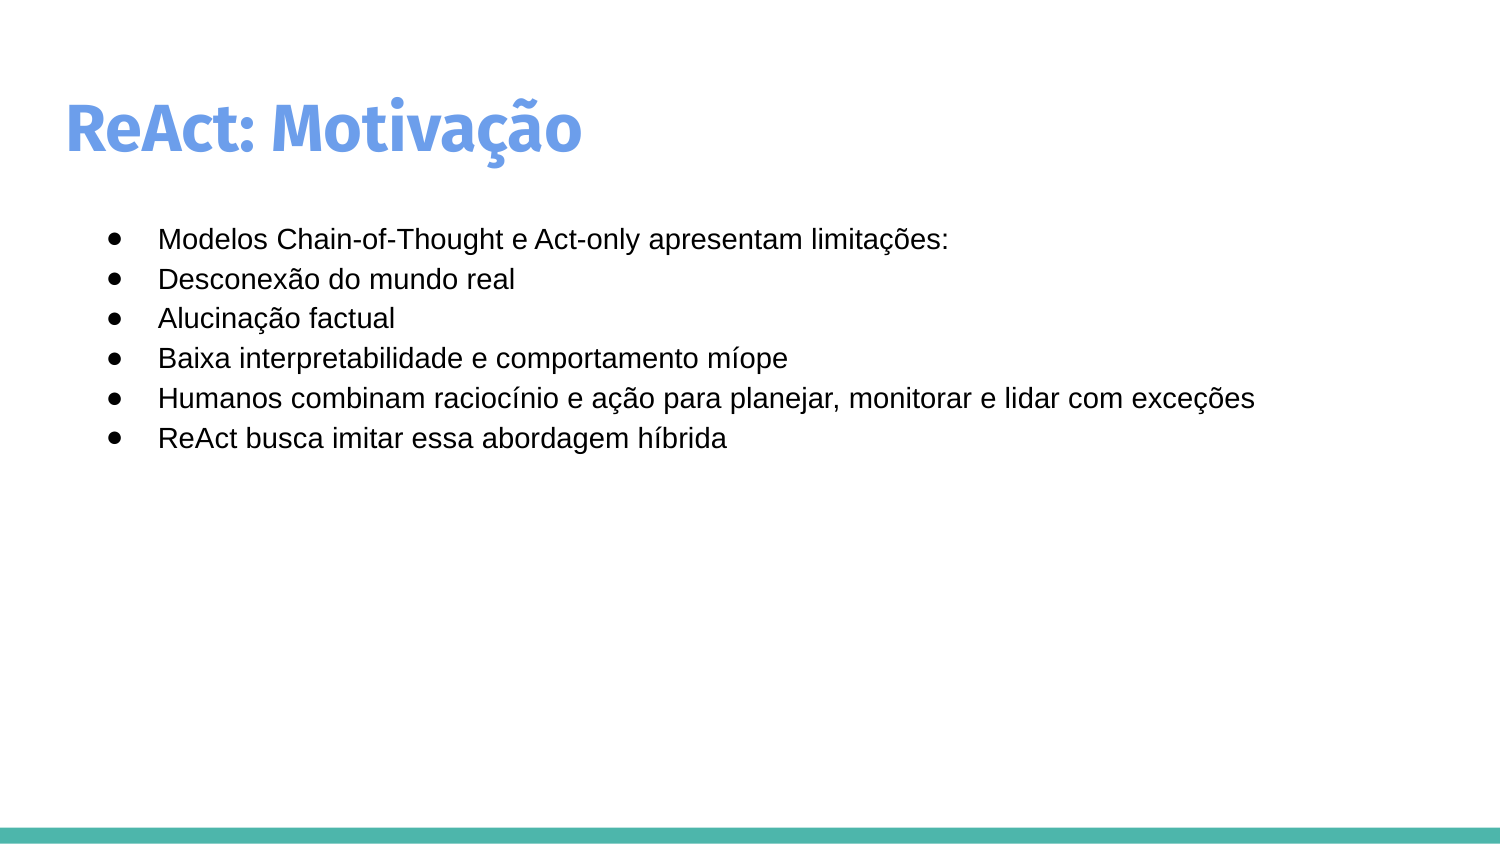

# ReAct: Motivação
Modelos Chain-of-Thought e Act-only apresentam limitações:
Desconexão do mundo real
Alucinação factual
Baixa interpretabilidade e comportamento míope
Humanos combinam raciocínio e ação para planejar, monitorar e lidar com exceções
ReAct busca imitar essa abordagem híbrida